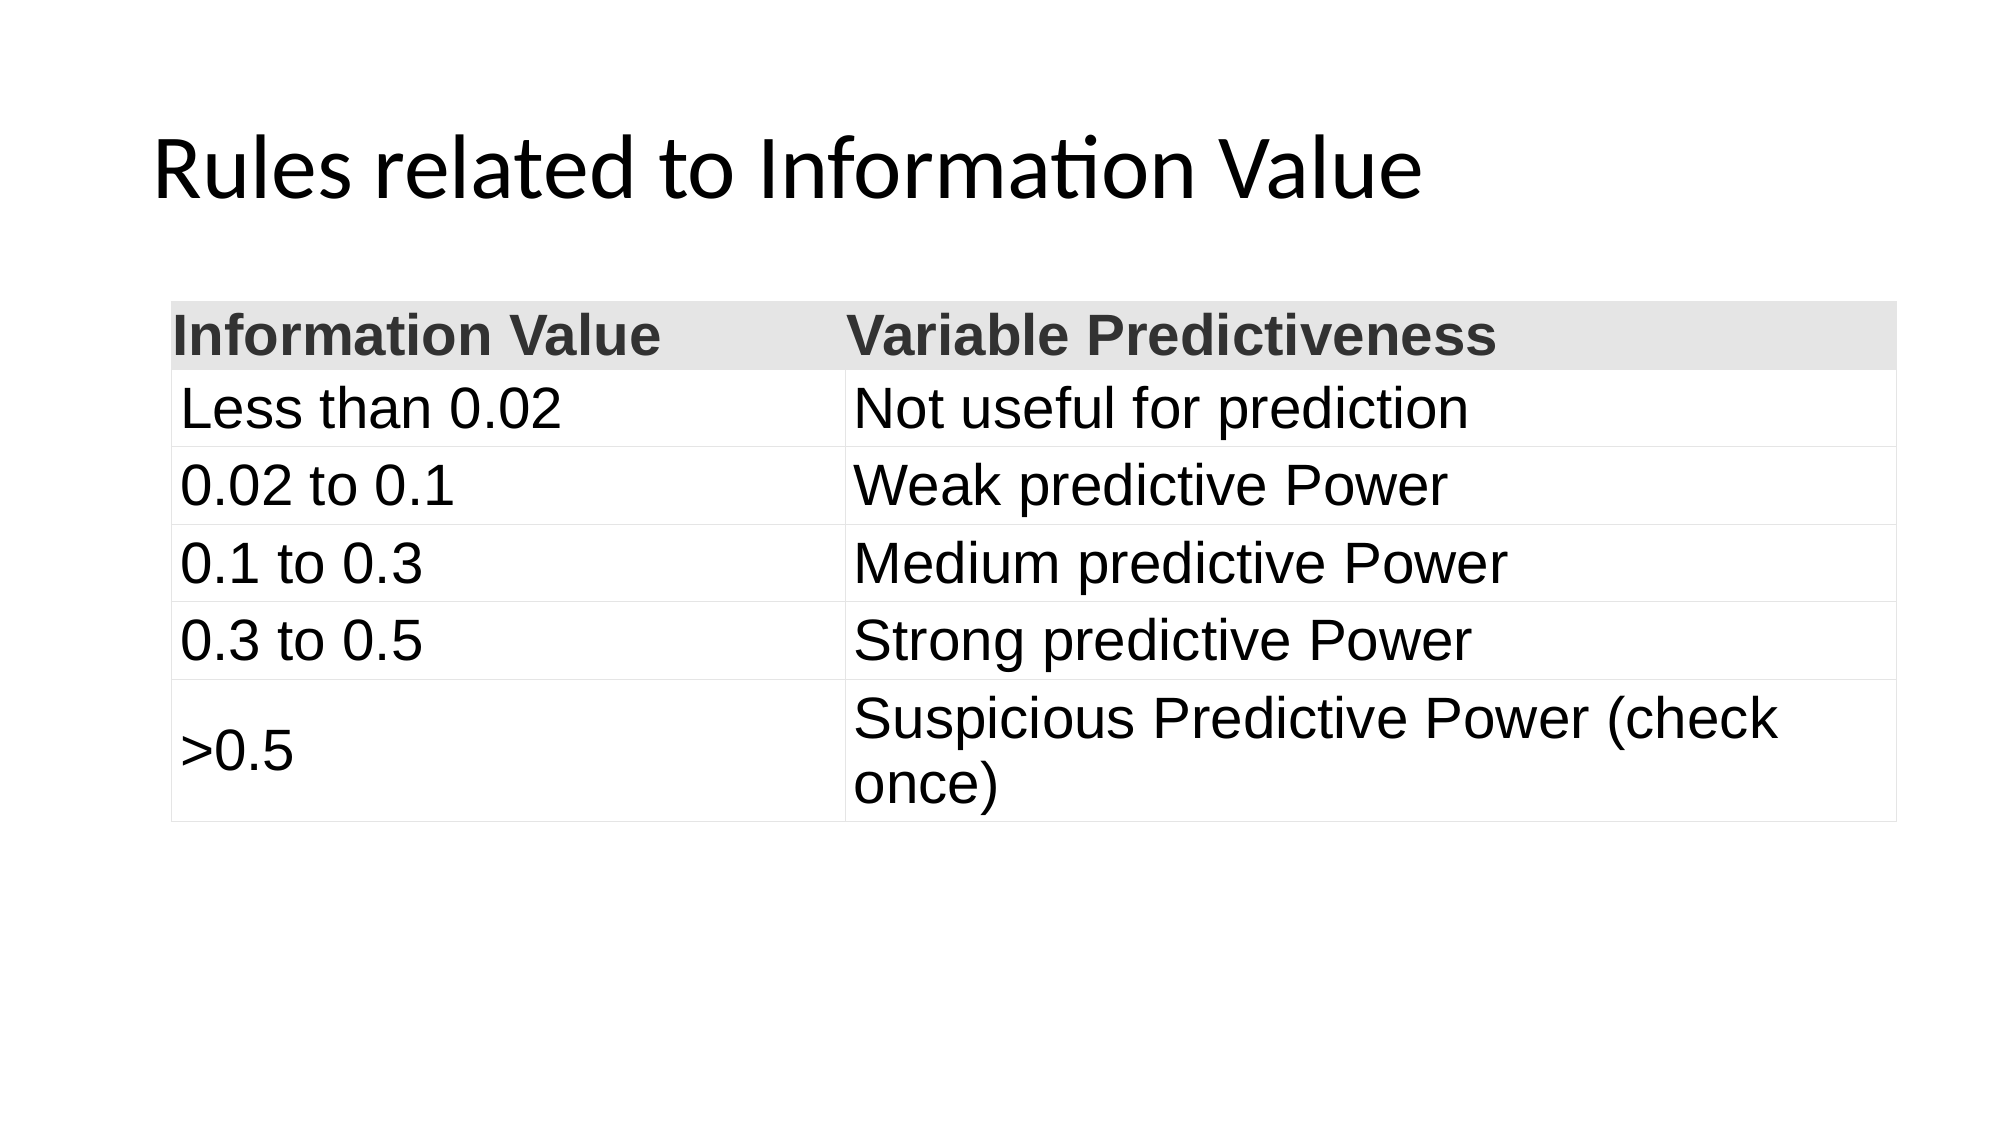

# Rules related to Information Value
| Information Value | Variable Predictiveness |
| --- | --- |
| Less than 0.02 | Not useful for prediction |
| 0.02 to 0.1 | Weak predictive Power |
| 0.1 to 0.3 | Medium predictive Power |
| 0.3 to 0.5 | Strong predictive Power |
| >0.5 | Suspicious Predictive Power (check once) |